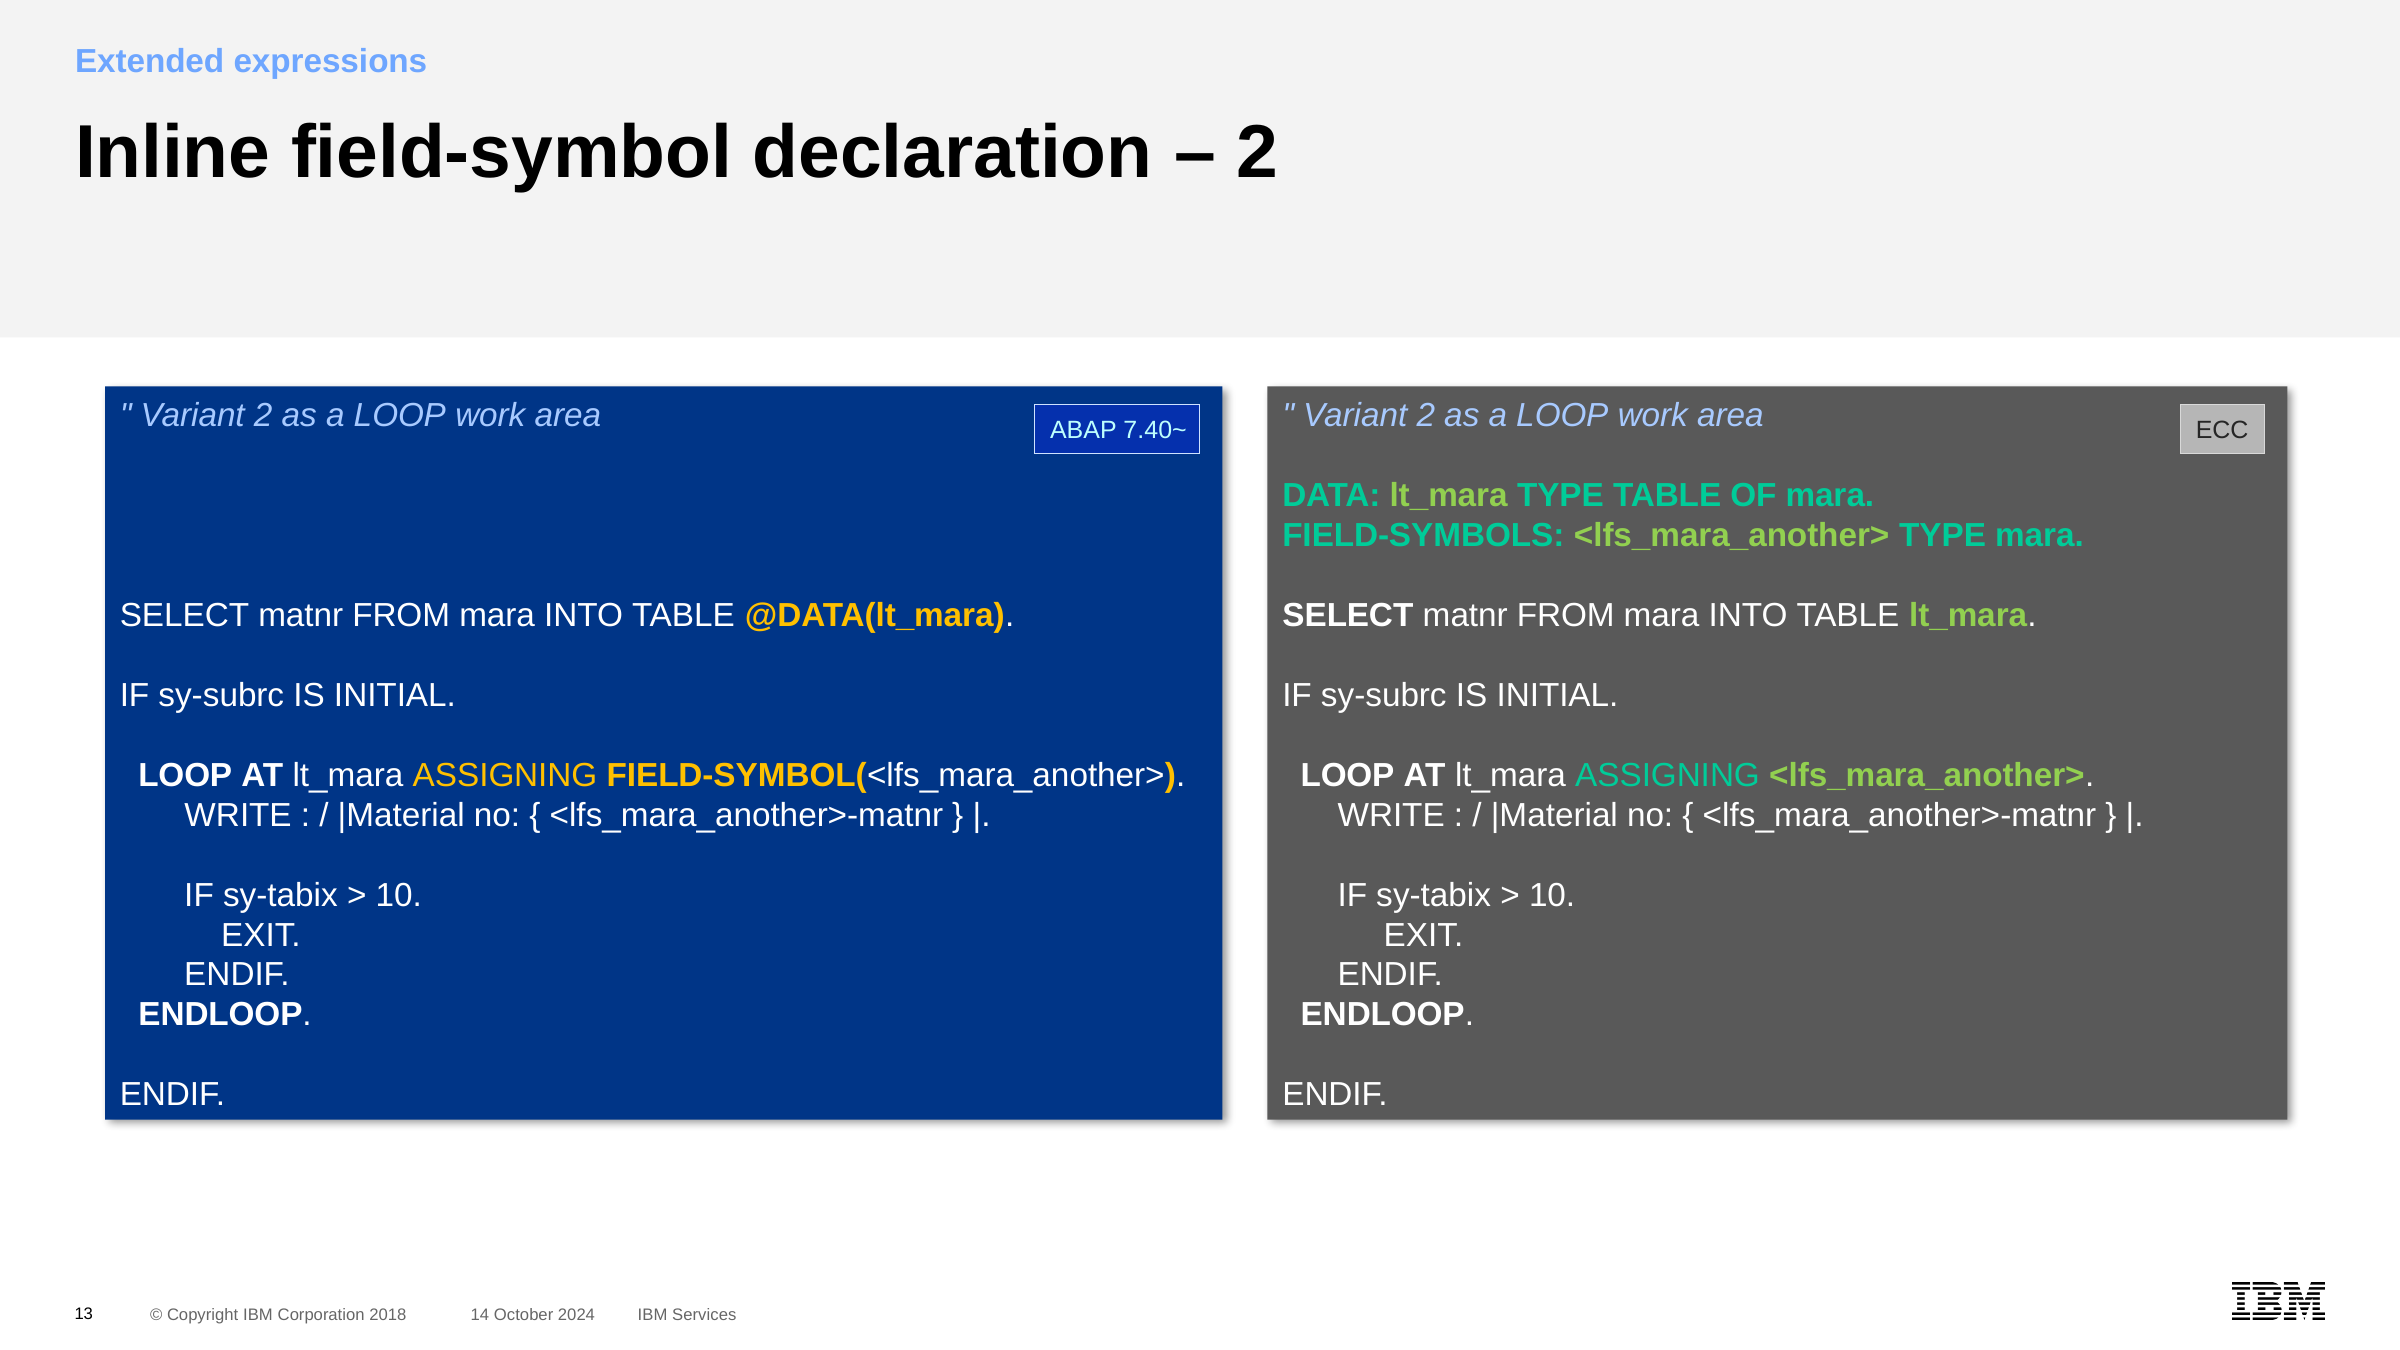

Extended expressions

# Inline field-symbol declaration – 2
" Variant 2 as a LOOP work area

SELECT matnr FROM mara INTO TABLE @DATA(lt_mara).

IF sy-subrc IS INITIAL.
  LOOP AT lt_mara ASSIGNING FIELD-SYMBOL(<lfs_mara_another>).
       WRITE : / |Material no: { <lfs_mara_another>-matnr } |.
       IF sy-tabix > 10.
           EXIT.
       ENDIF.
  ENDLOOP.
ENDIF.
" Variant 2 as a LOOP work area
DATA: lt_mara TYPE TABLE OF mara.
FIELD-SYMBOLS: <lfs_mara_another> TYPE mara.

SELECT matnr FROM mara INTO TABLE lt_mara.
IF sy-subrc IS INITIAL.
  LOOP AT lt_mara ASSIGNING <lfs_mara_another>.
      WRITE : / |Material no: { <lfs_mara_another>-matnr } |.
      IF sy-tabix > 10.
           EXIT.
      ENDIF.
  ENDLOOP.
ENDIF.
ABAP 7.40~
ECC